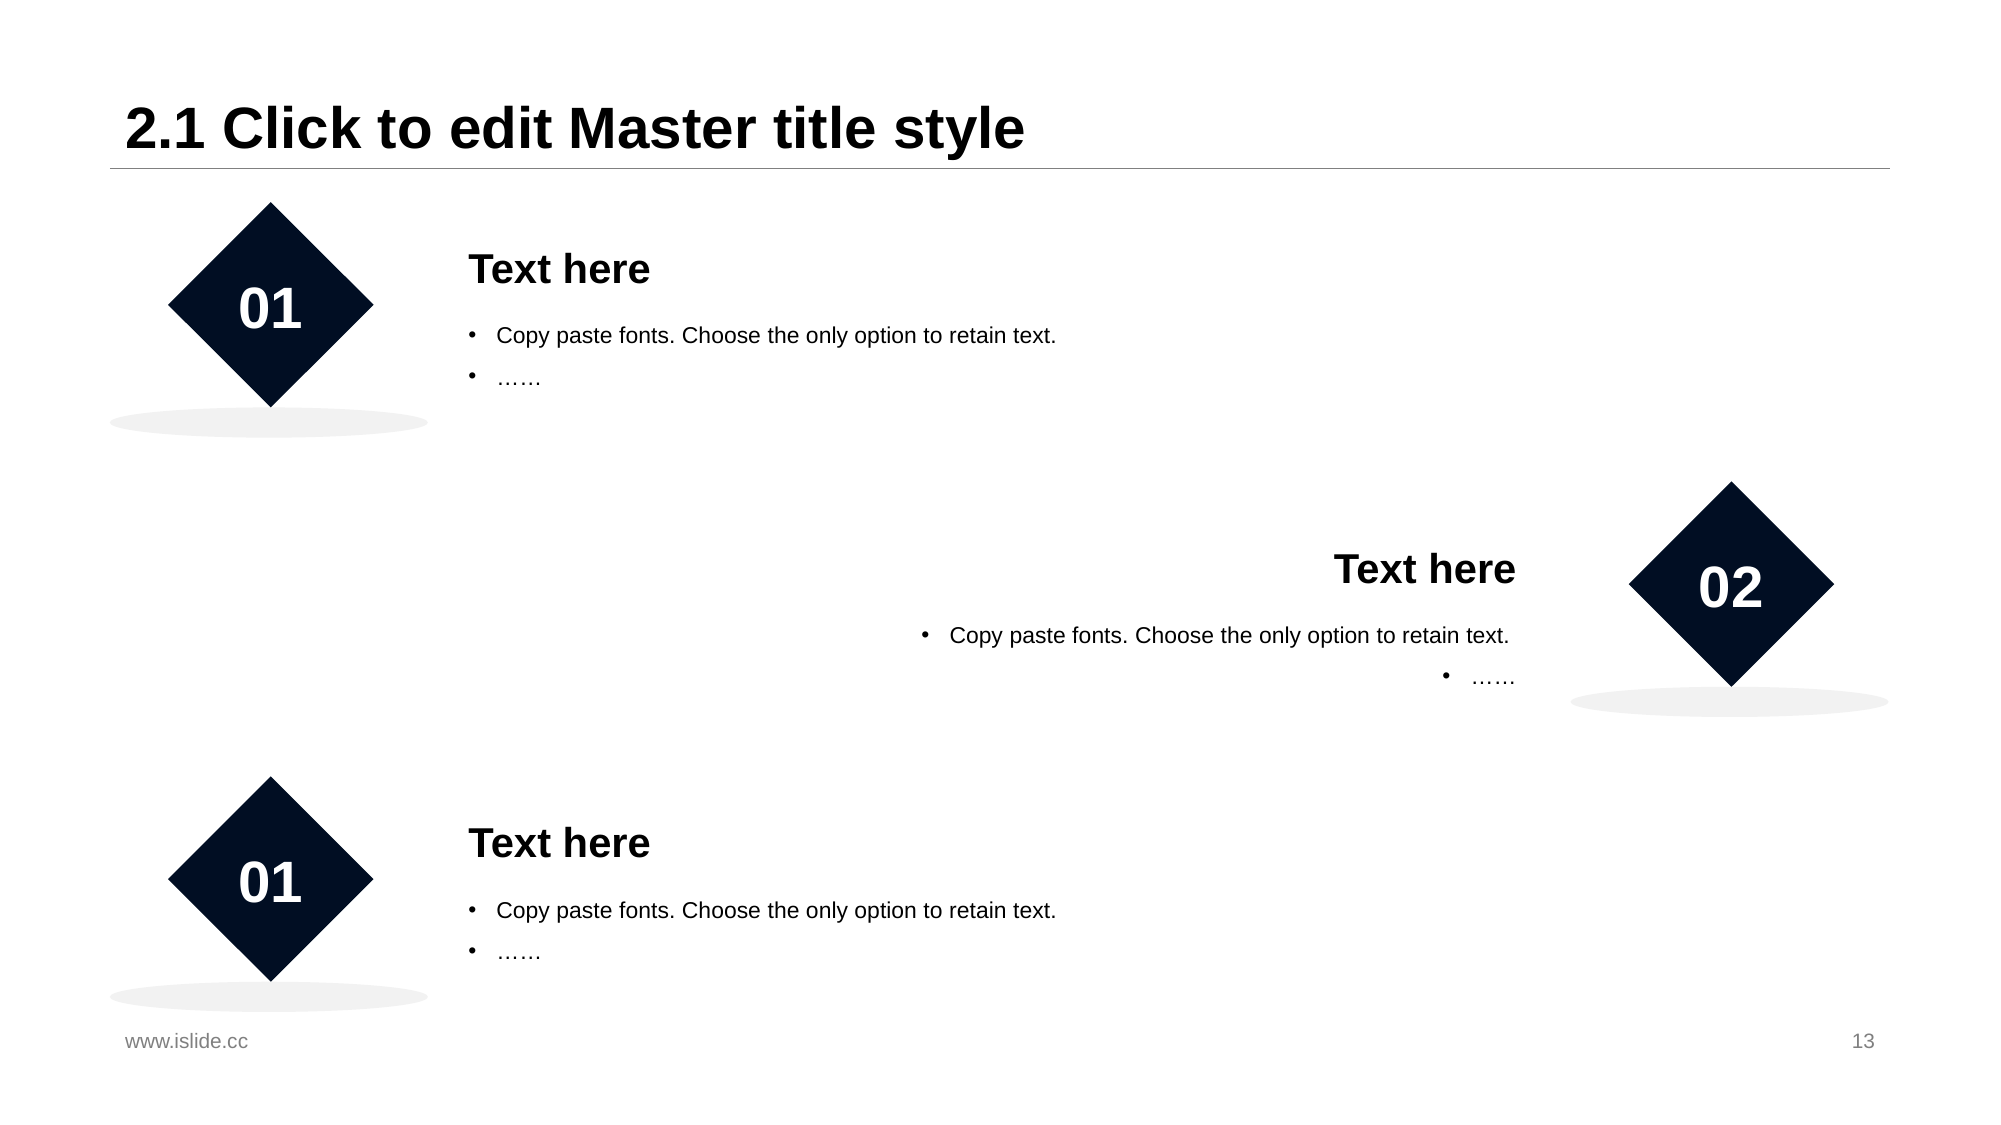

# 2.1 Click to edit Master title style
01

Text here
Copy paste fonts. Choose the only option to retain text.
……
02

Text here
Copy paste fonts. Choose the only option to retain text.
……
01

Text here
Copy paste fonts. Choose the only option to retain text.
……
www.islide.cc
13